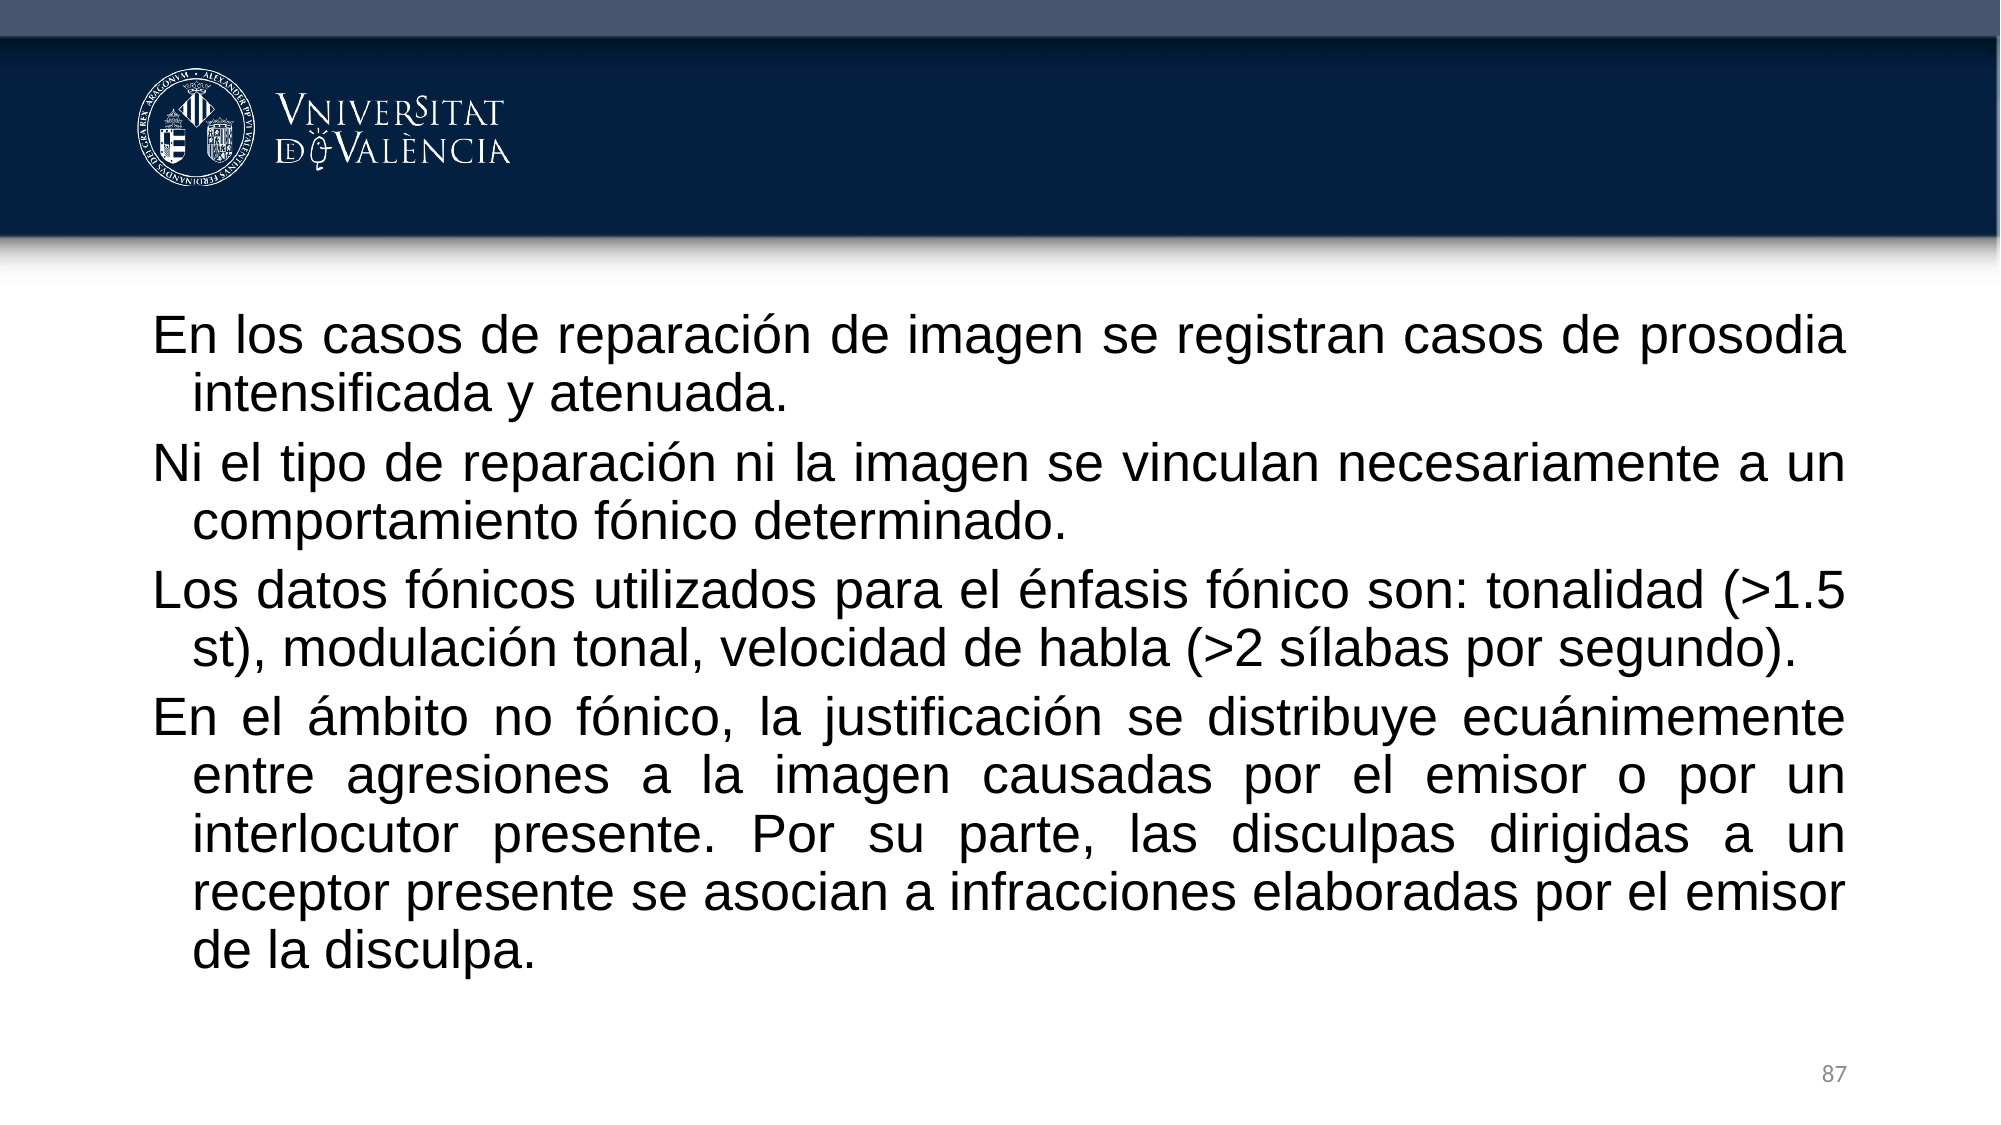

#
En los casos de reparación de imagen se registran casos de prosodia intensificada y atenuada.
Ni el tipo de reparación ni la imagen se vinculan necesariamente a un comportamiento fónico determinado.
Los datos fónicos utilizados para el énfasis fónico son: tonalidad (>1.5 st), modulación tonal, velocidad de habla (>2 sílabas por segundo).
En el ámbito no fónico, la justificación se distribuye ecuánimemente entre agresiones a la imagen causadas por el emisor o por un interlocutor presente. Por su parte, las disculpas dirigidas a un receptor presente se asocian a infracciones elaboradas por el emisor de la disculpa.
87